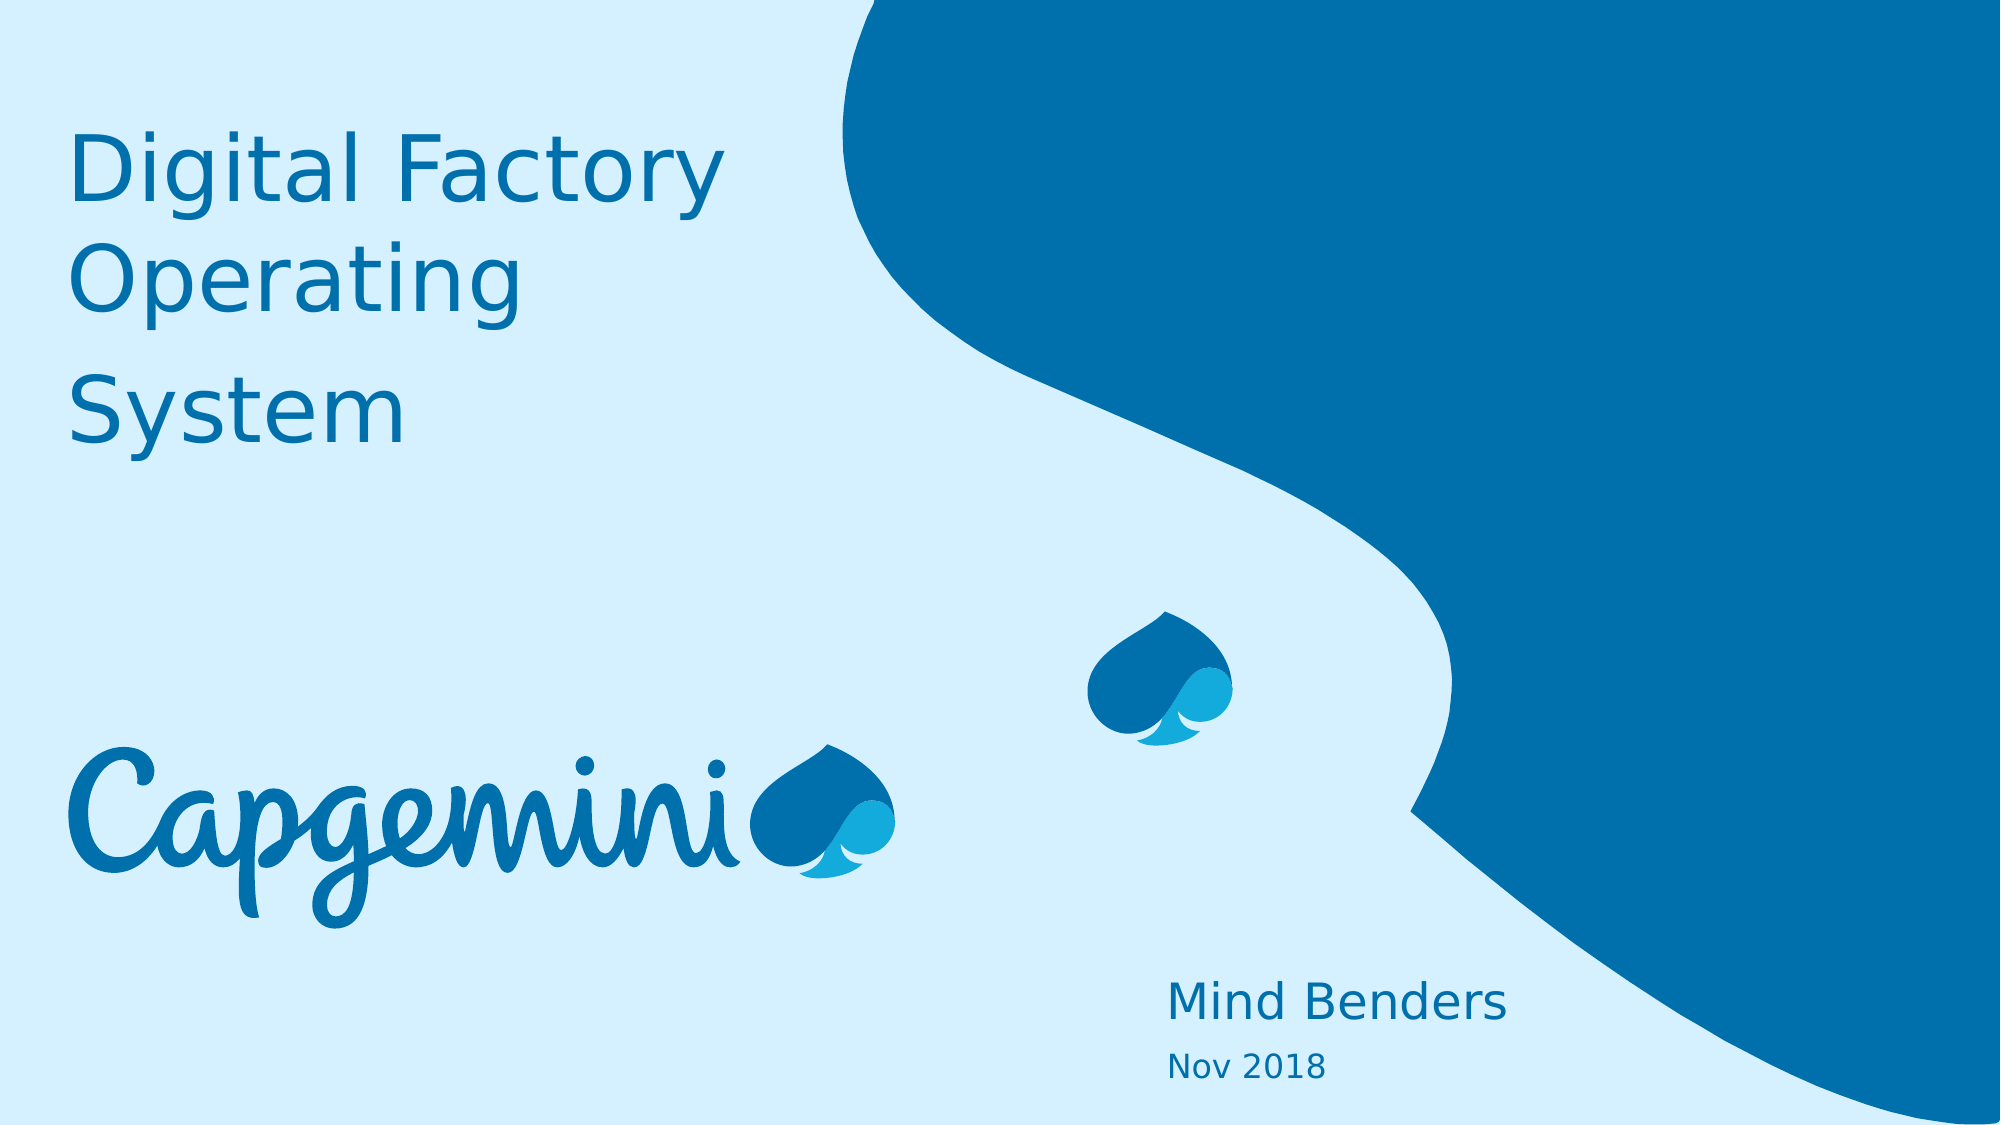

# Digital Factory Operating System
Mind Benders
Nov 2018